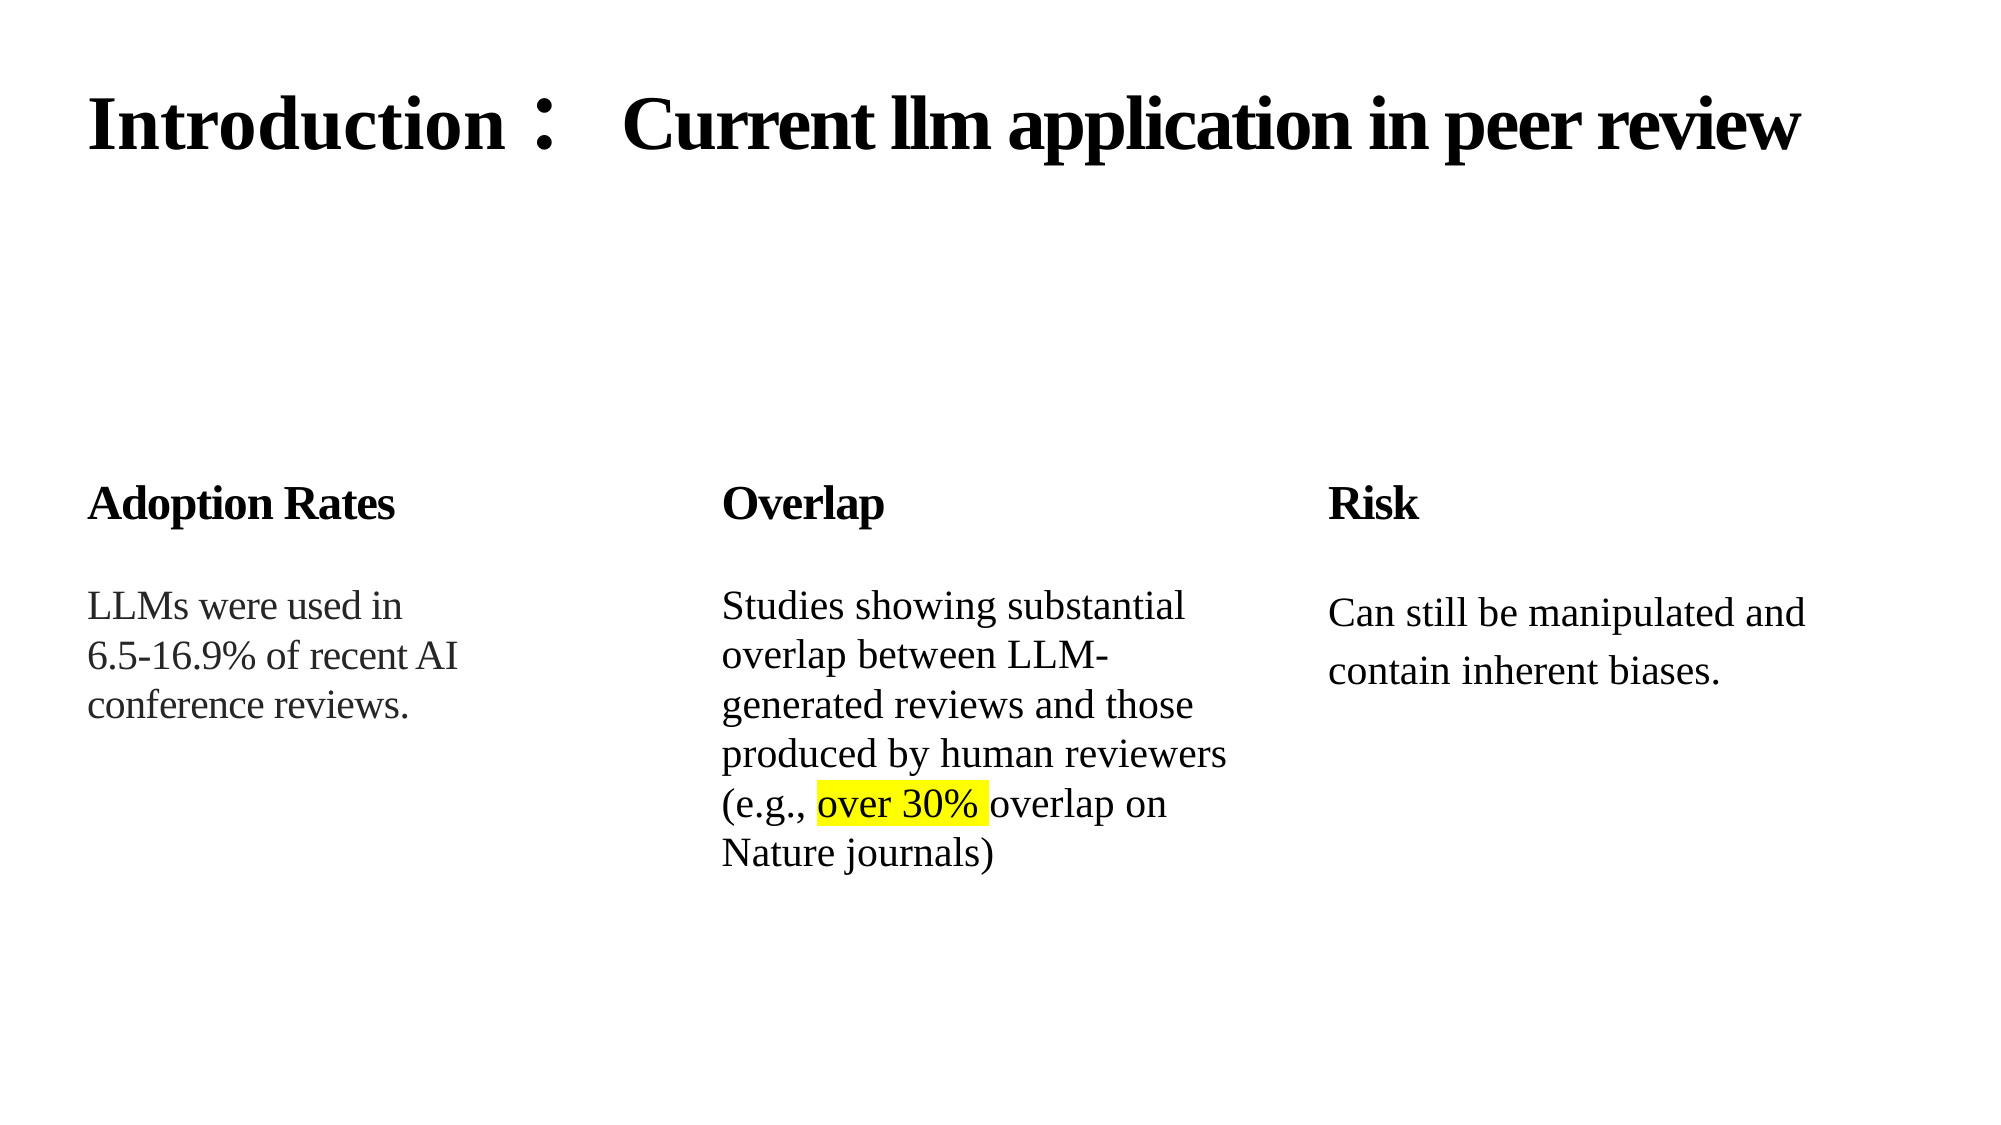

Introduction：Current llm application in peer review

Adoption Rates
Overlap
Risk
Can still be manipulated and contain inherent biases.
Studies showing substantial overlap between LLM-generated reviews and those produced by human reviewers (e.g., over 30% overlap on Nature journals)
LLMs were used in 6.5-16.9% of recent AI conference reviews.